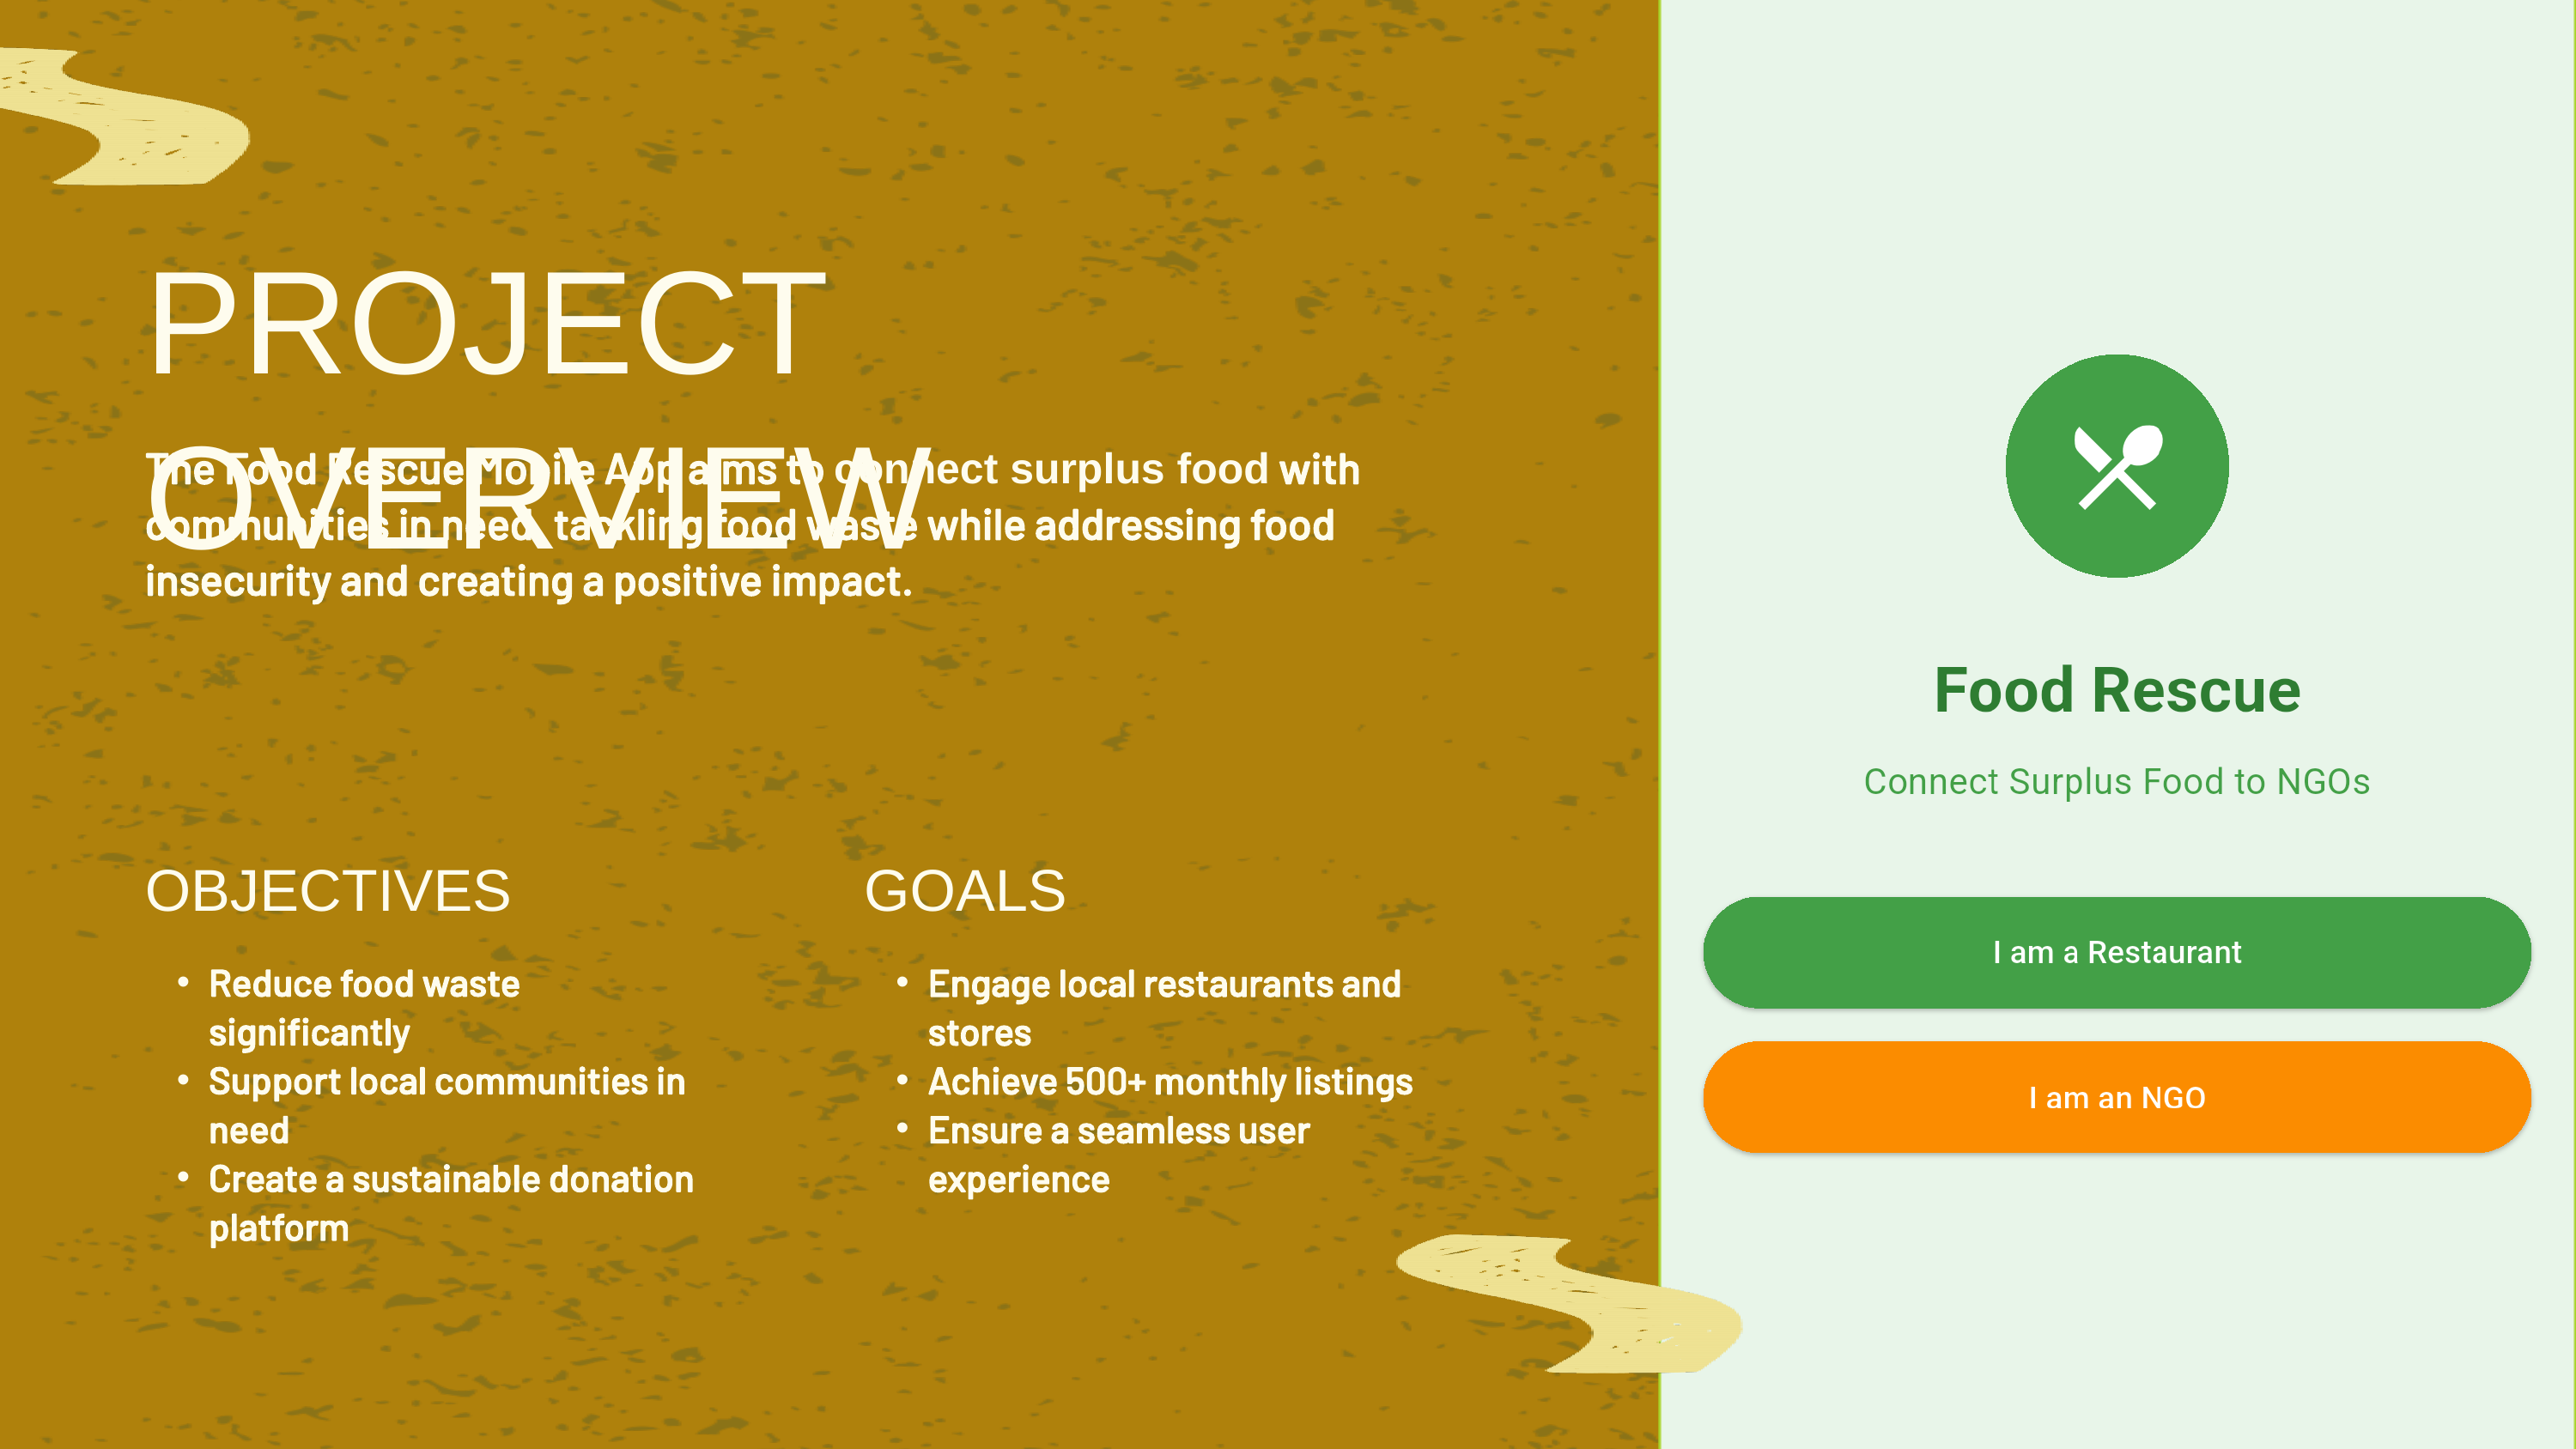

PROJECT OVERVIEW
The Food Rescue Mobile App aims to connect surplus food with communities in need, tackling food waste while addressing food insecurity and creating a positive impact.
OBJECTIVES
Reduce food waste significantly
Support local communities in need
Create a sustainable donation platform
GOALS
Engage local restaurants and stores
Achieve 500+ monthly listings
Ensure a seamless user experience